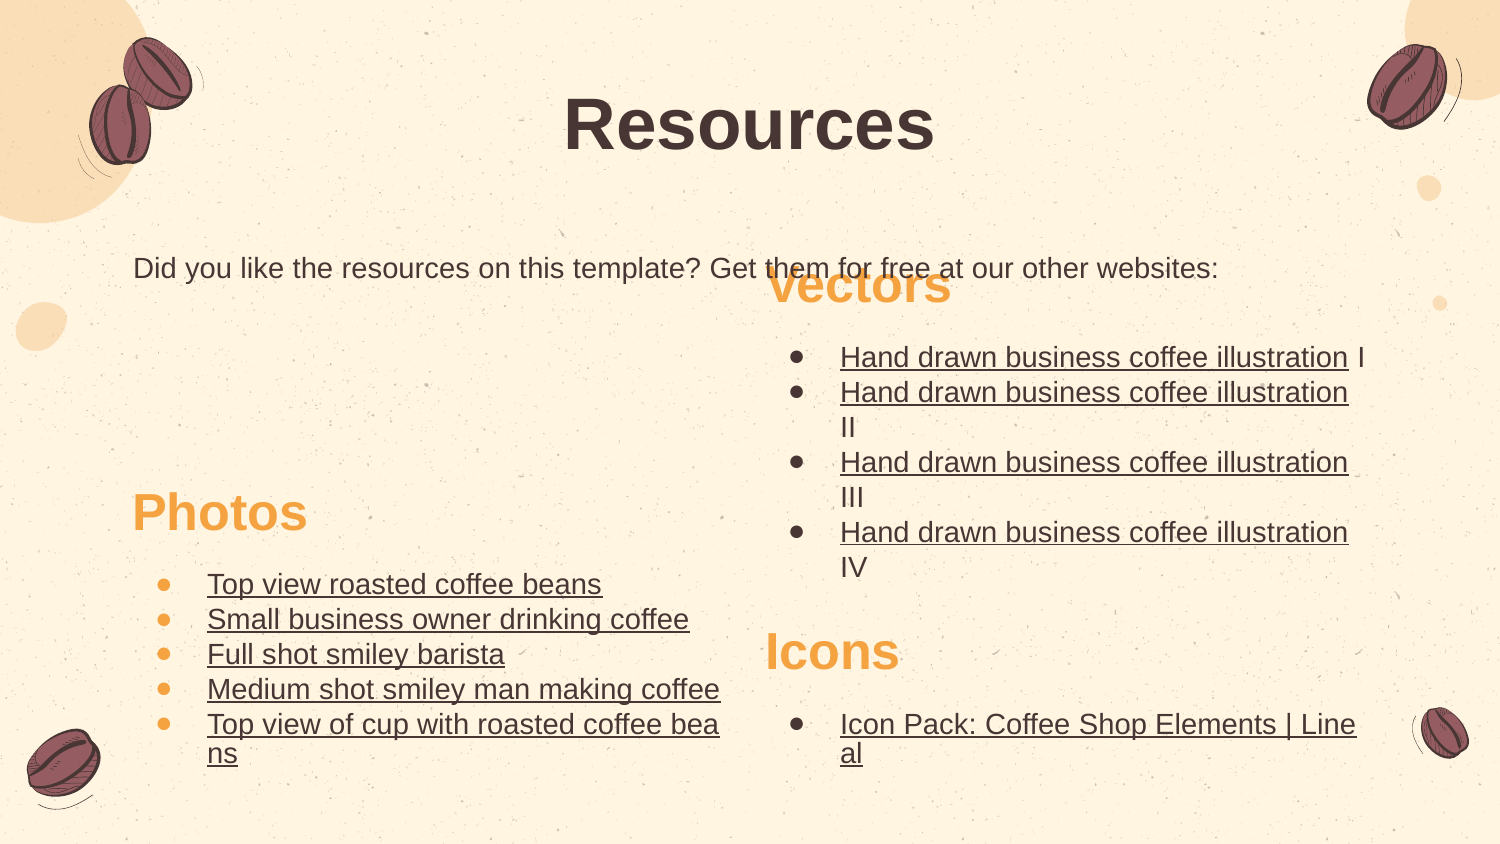

# Resources
Did you like the resources on this template? Get them for free at our other websites:
Vectors

Hand drawn business coffee illustration I
Hand drawn business coffee illustration II
Hand drawn business coffee illustration III
Hand drawn business coffee illustration IV

Icons

Icon Pack: Coffee Shop Elements | Lineal

Photos

Top view roasted coffee beans
Small business owner drinking coffee
Full shot smiley barista
Medium shot smiley man making coffee
Top view of cup with roasted coffee beans